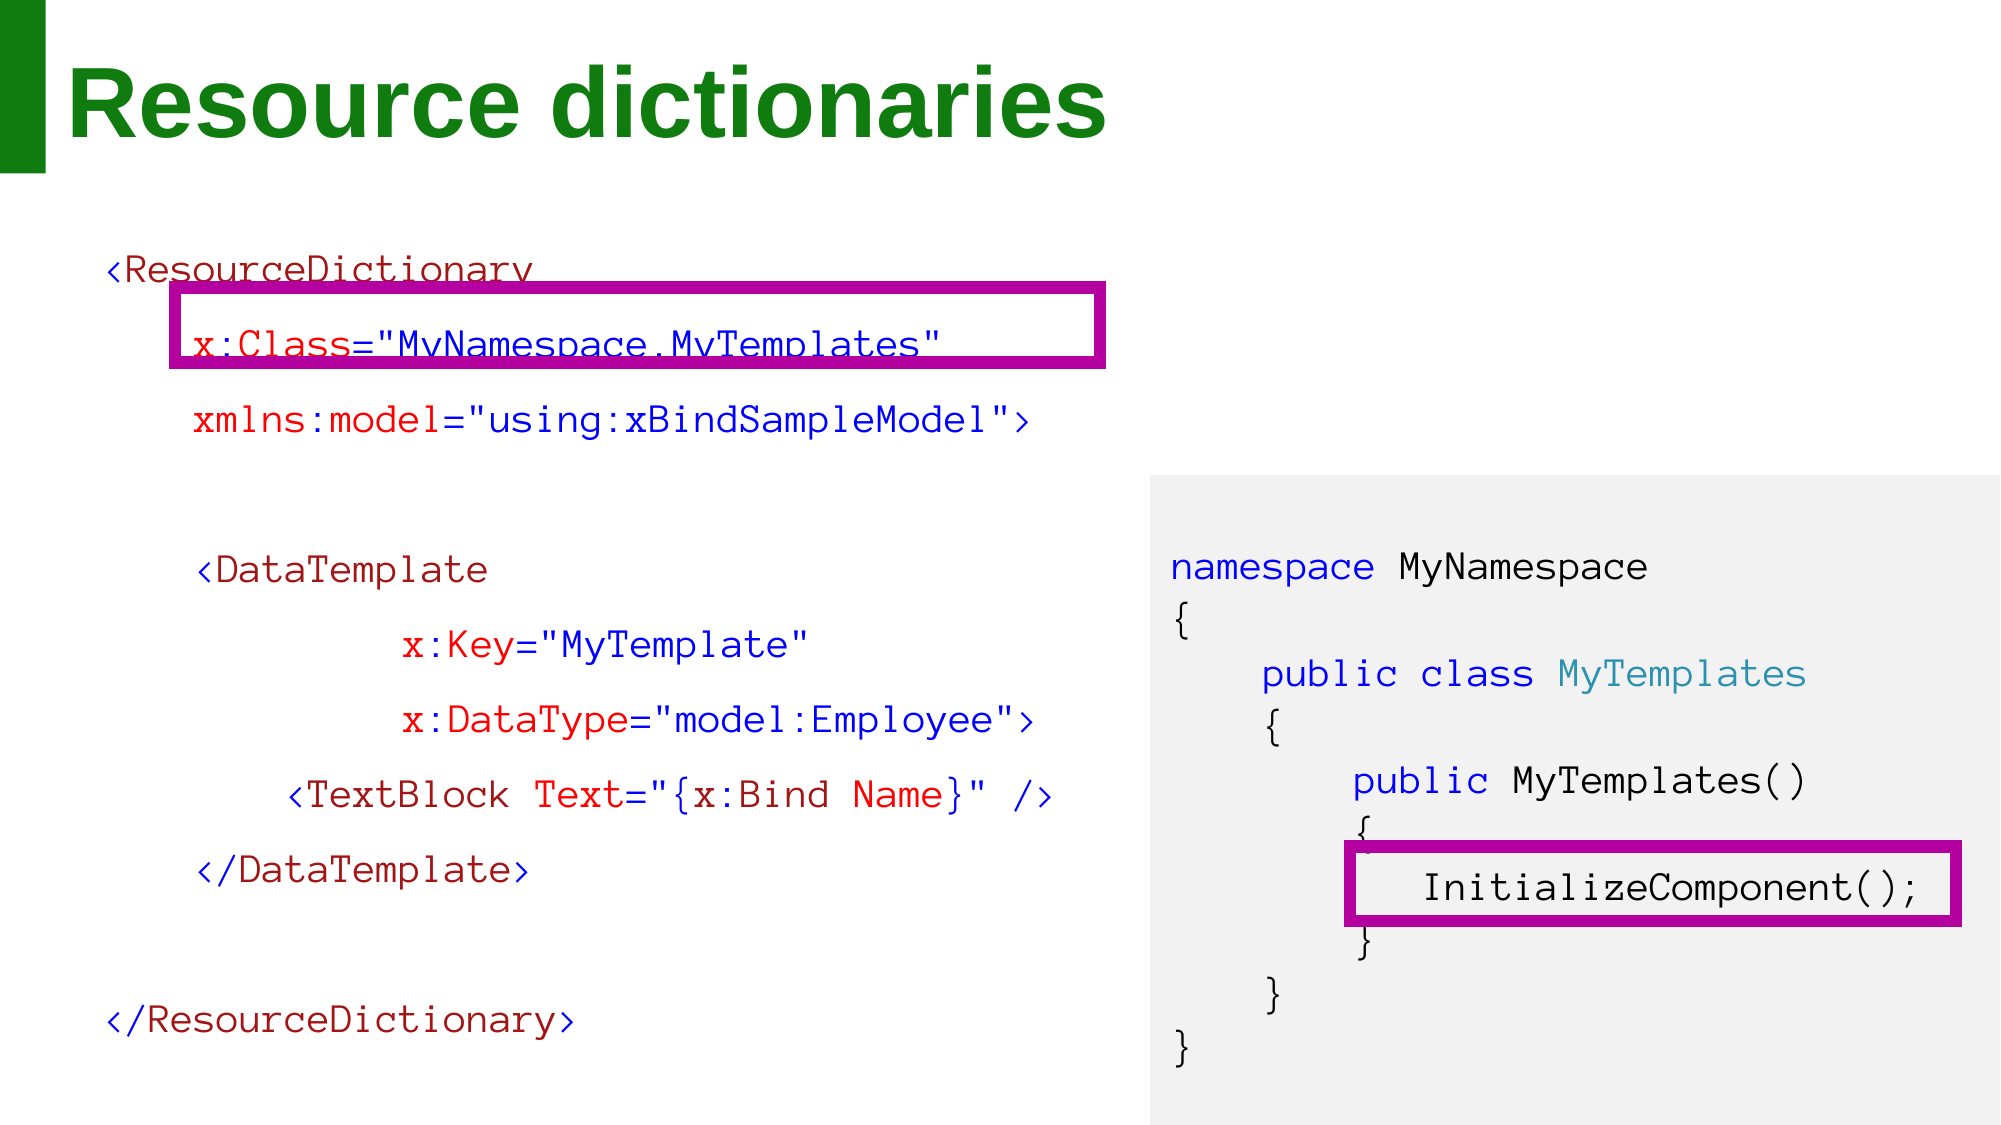

# Resource dictionaries
<ResourceDictionary
    x:Class="MyNamespace.MyTemplates"
    xmlns:model="using:xBindSampleModel">

    <DataTemplate
		x:Key="MyTemplate"
    		x:DataType="model:Employee">
        <TextBlock Text="{x:Bind Name}" />
    </DataTemplate>

</ResourceDictionary>

namespace MyNamespace
{
    public class MyTemplates
    {
        public MyTemplates()
        {
           InitializeComponent();
        }
    }
}